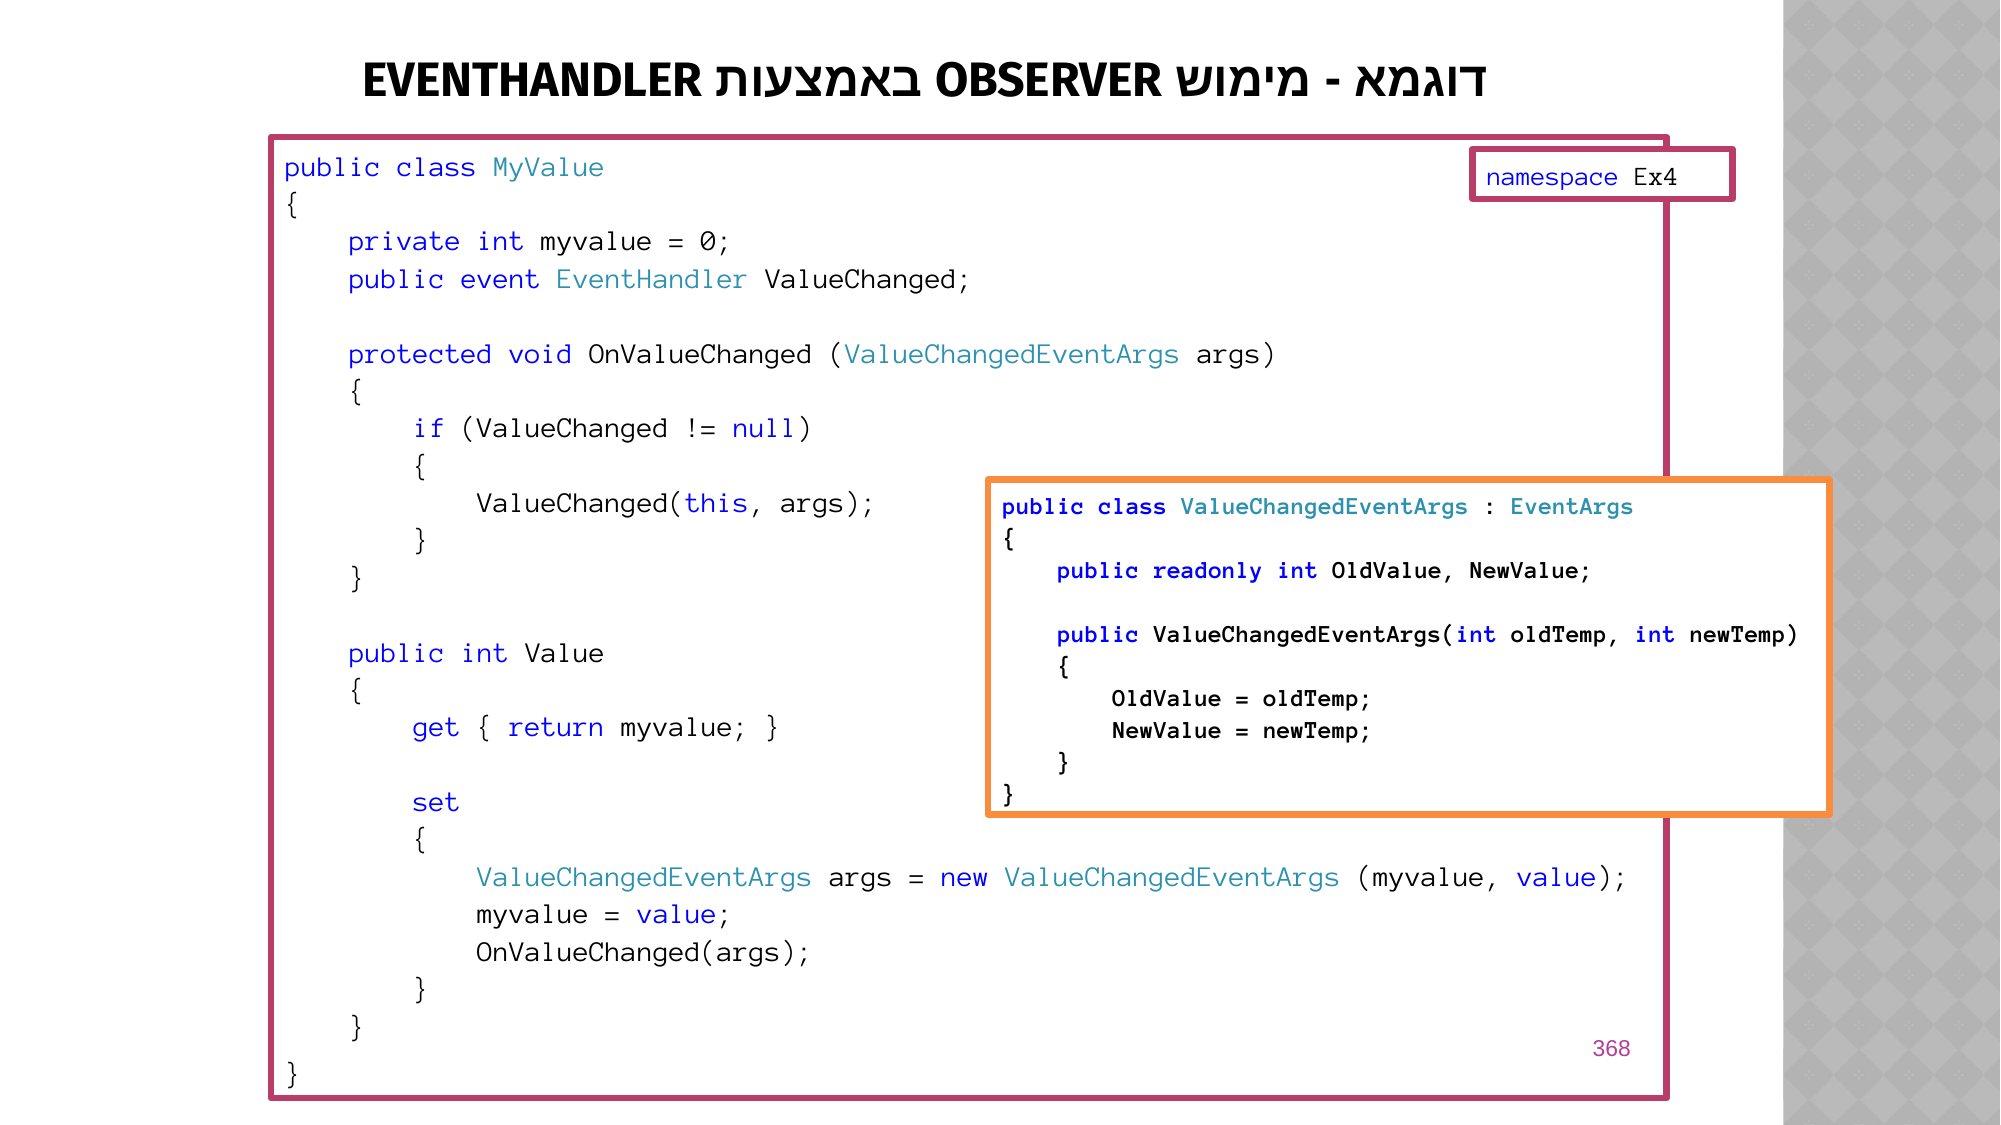

# דוגמא - מימוש OBSERVER באמצעות EVENTHANDLER
public class MyValue
{
    private int myvalue = 0;
    public event EventHandler ValueChanged;

    protected void OnValueChanged (ValueChangedEventArgs args)
    {
        if (ValueChanged != null)
        {
            ValueChanged(this, args);
        }
    }

    public int Value
    {
        get { return myvalue; }

        set
        {
            ValueChangedEventArgs args = new ValueChangedEventArgs (myvalue, value);
            myvalue = value;
            OnValueChanged(args);
        }
    }
}
namespace Ex4
public class ValueChangedEventArgs : EventArgs
{
    public readonly int OldValue, NewValue;

    public ValueChangedEventArgs(int oldTemp, int newTemp)
    {
        OldValue = oldTemp;
        NewValue = newTemp;
    }
}
368